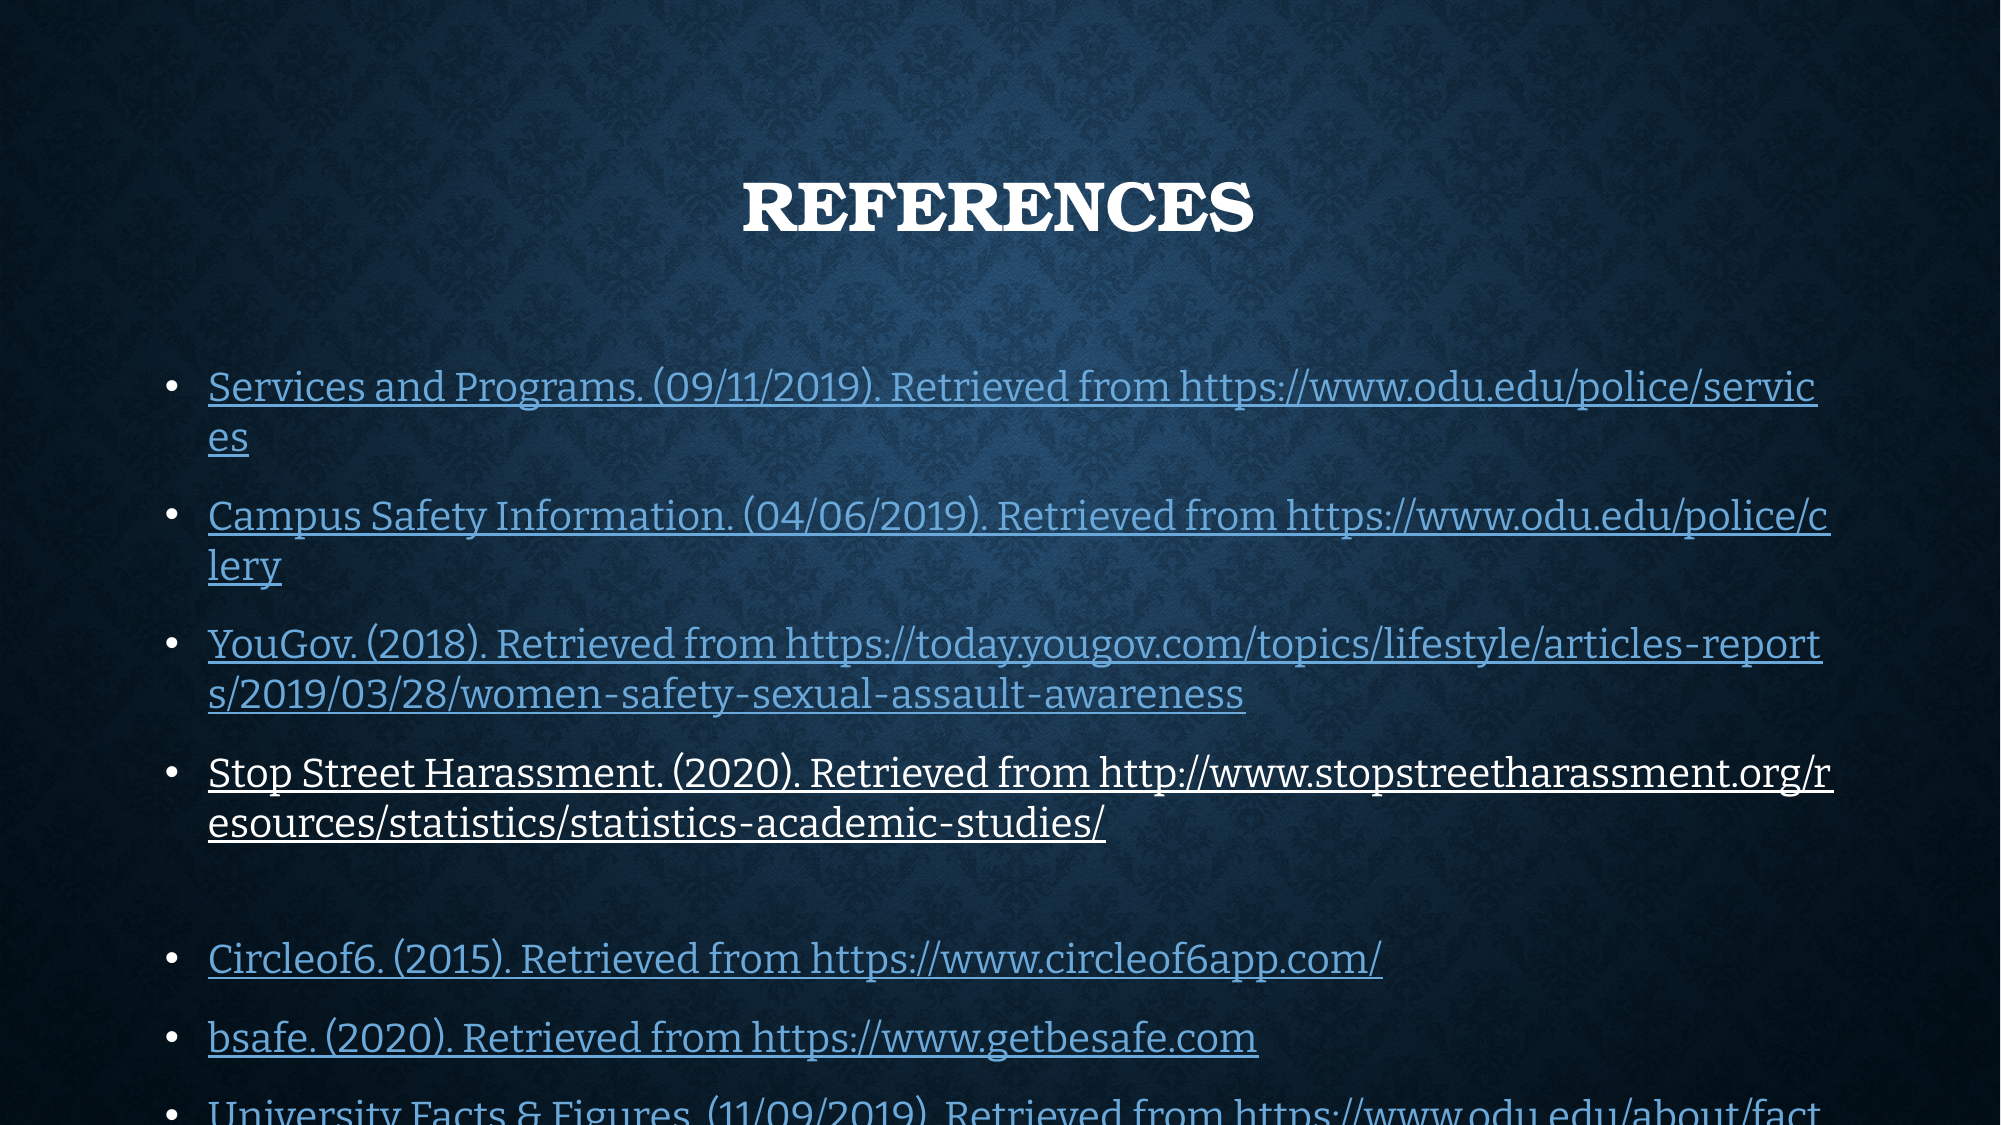

# References
Services and Programs. (09/11/2019). Retrieved from https://www.odu.edu/police/services
Campus Safety Information. (04/06/2019). Retrieved from https://www.odu.edu/police/clery
YouGov. (2018). Retrieved from https://today.yougov.com/topics/lifestyle/articles-reports/2019/03/28/women-safety-sexual-assault-awareness
Stop Street Harassment. (2020). Retrieved from http://www.stopstreetharassment.org/resources/statistics/statistics-academic-studies/
Circleof6. (2015). Retrieved from https://www.circleof6app.com/
bsafe. (2020). Retrieved from https://www.getbesafe.com
University Facts & Figures. (11/09/2019). Retrieved from https://www.odu.edu/about/facts-and-figures